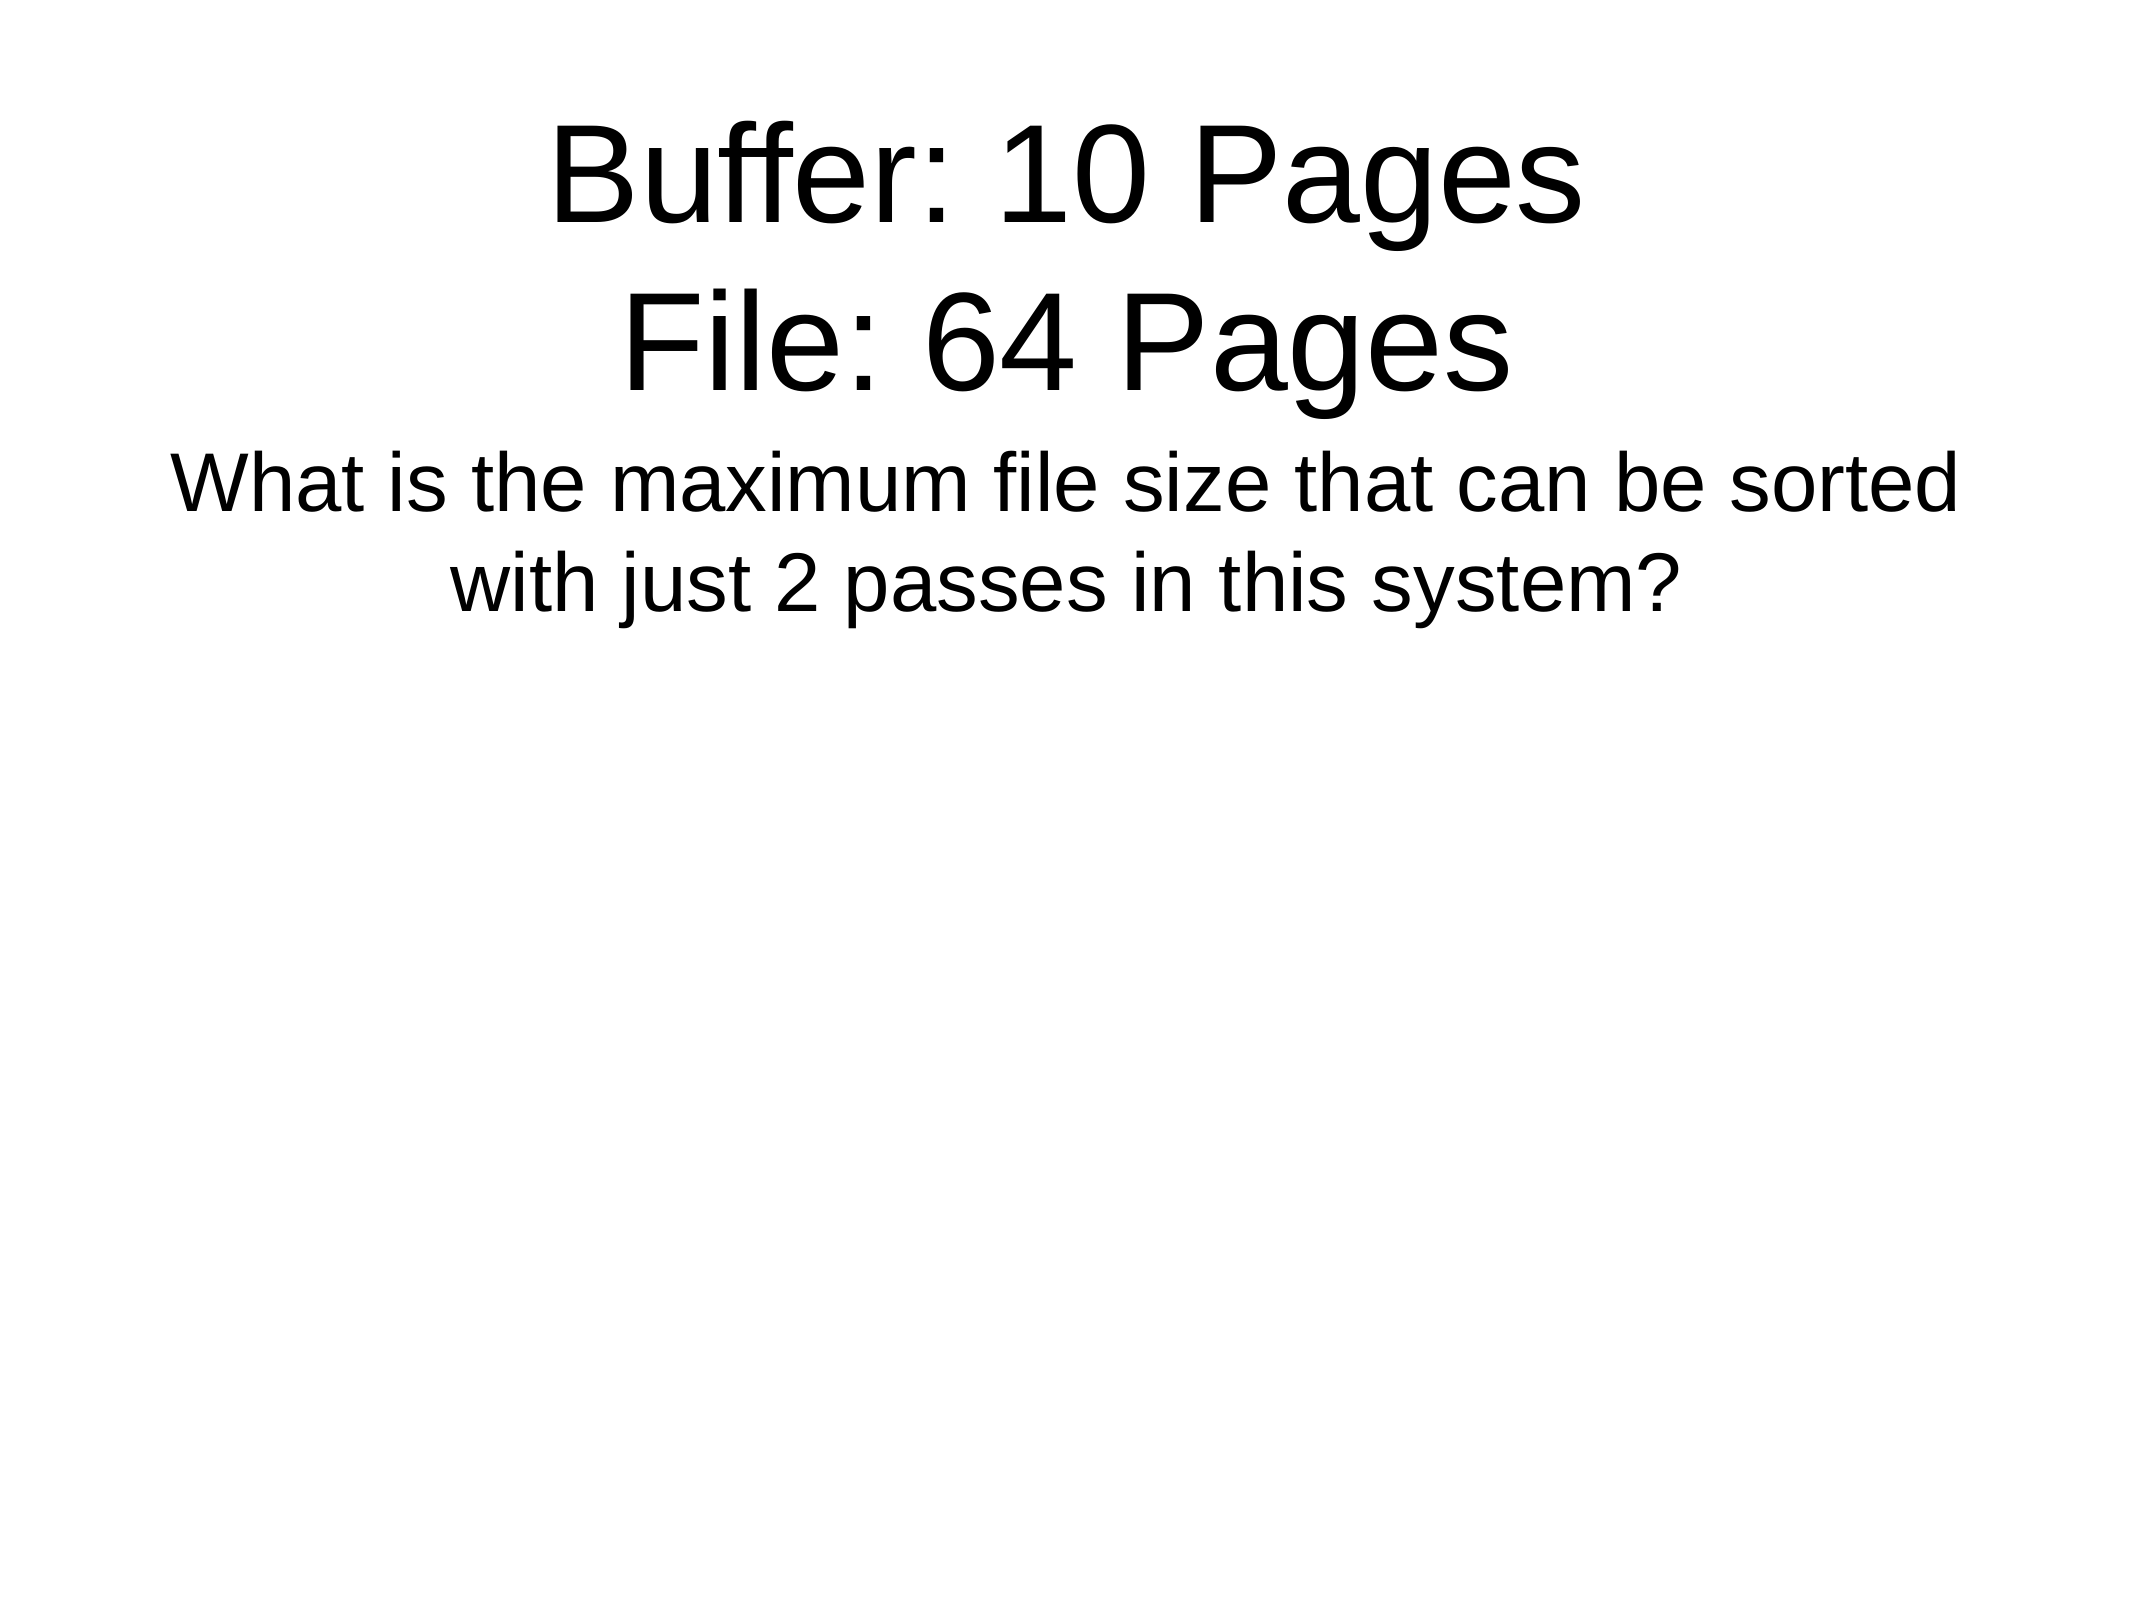

# Buffer: 10 Pages
File: 64 Pages
What is the maximum file size that can be sorted with just 2 passes in this system?